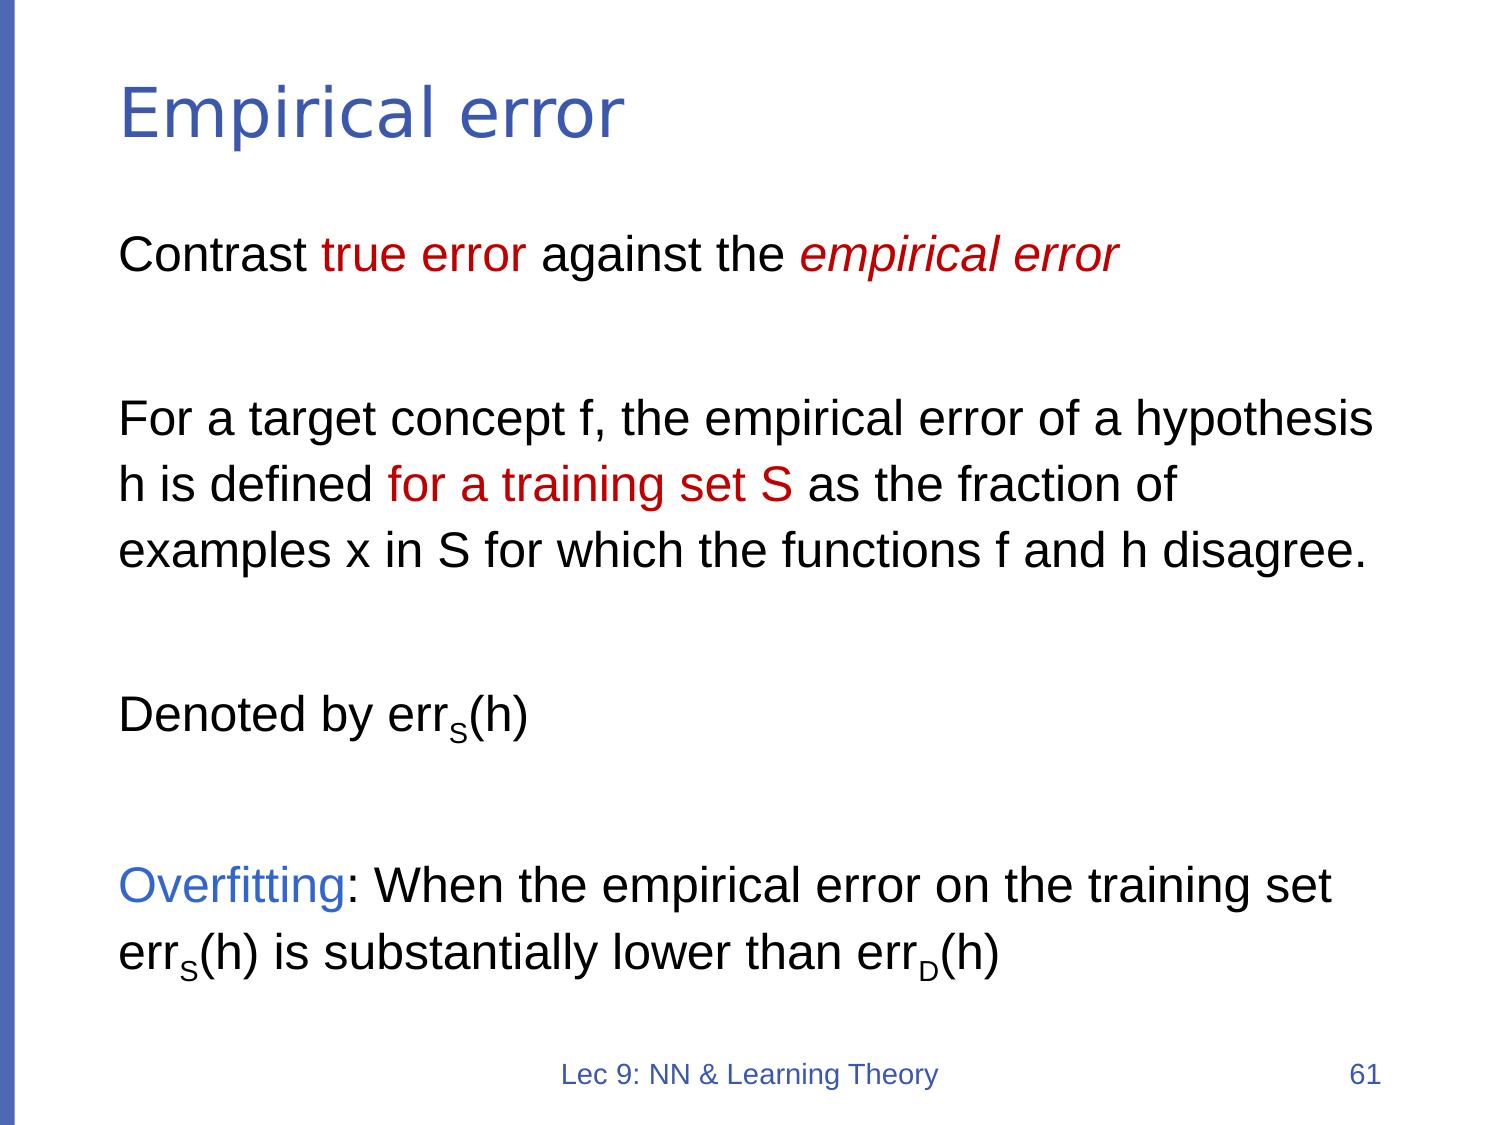

# Empirical error
Contrast true error against the empirical error

For a target concept f, the empirical error of a hypothesis h is defined for a training set S as the fraction of examples x in S for which the functions f and h disagree.

Denoted by errS(h)

Overfitting: When the empirical error on the training set errS(h) is substantially lower than errD(h)

Lec 9: NN & Learning Theory
61